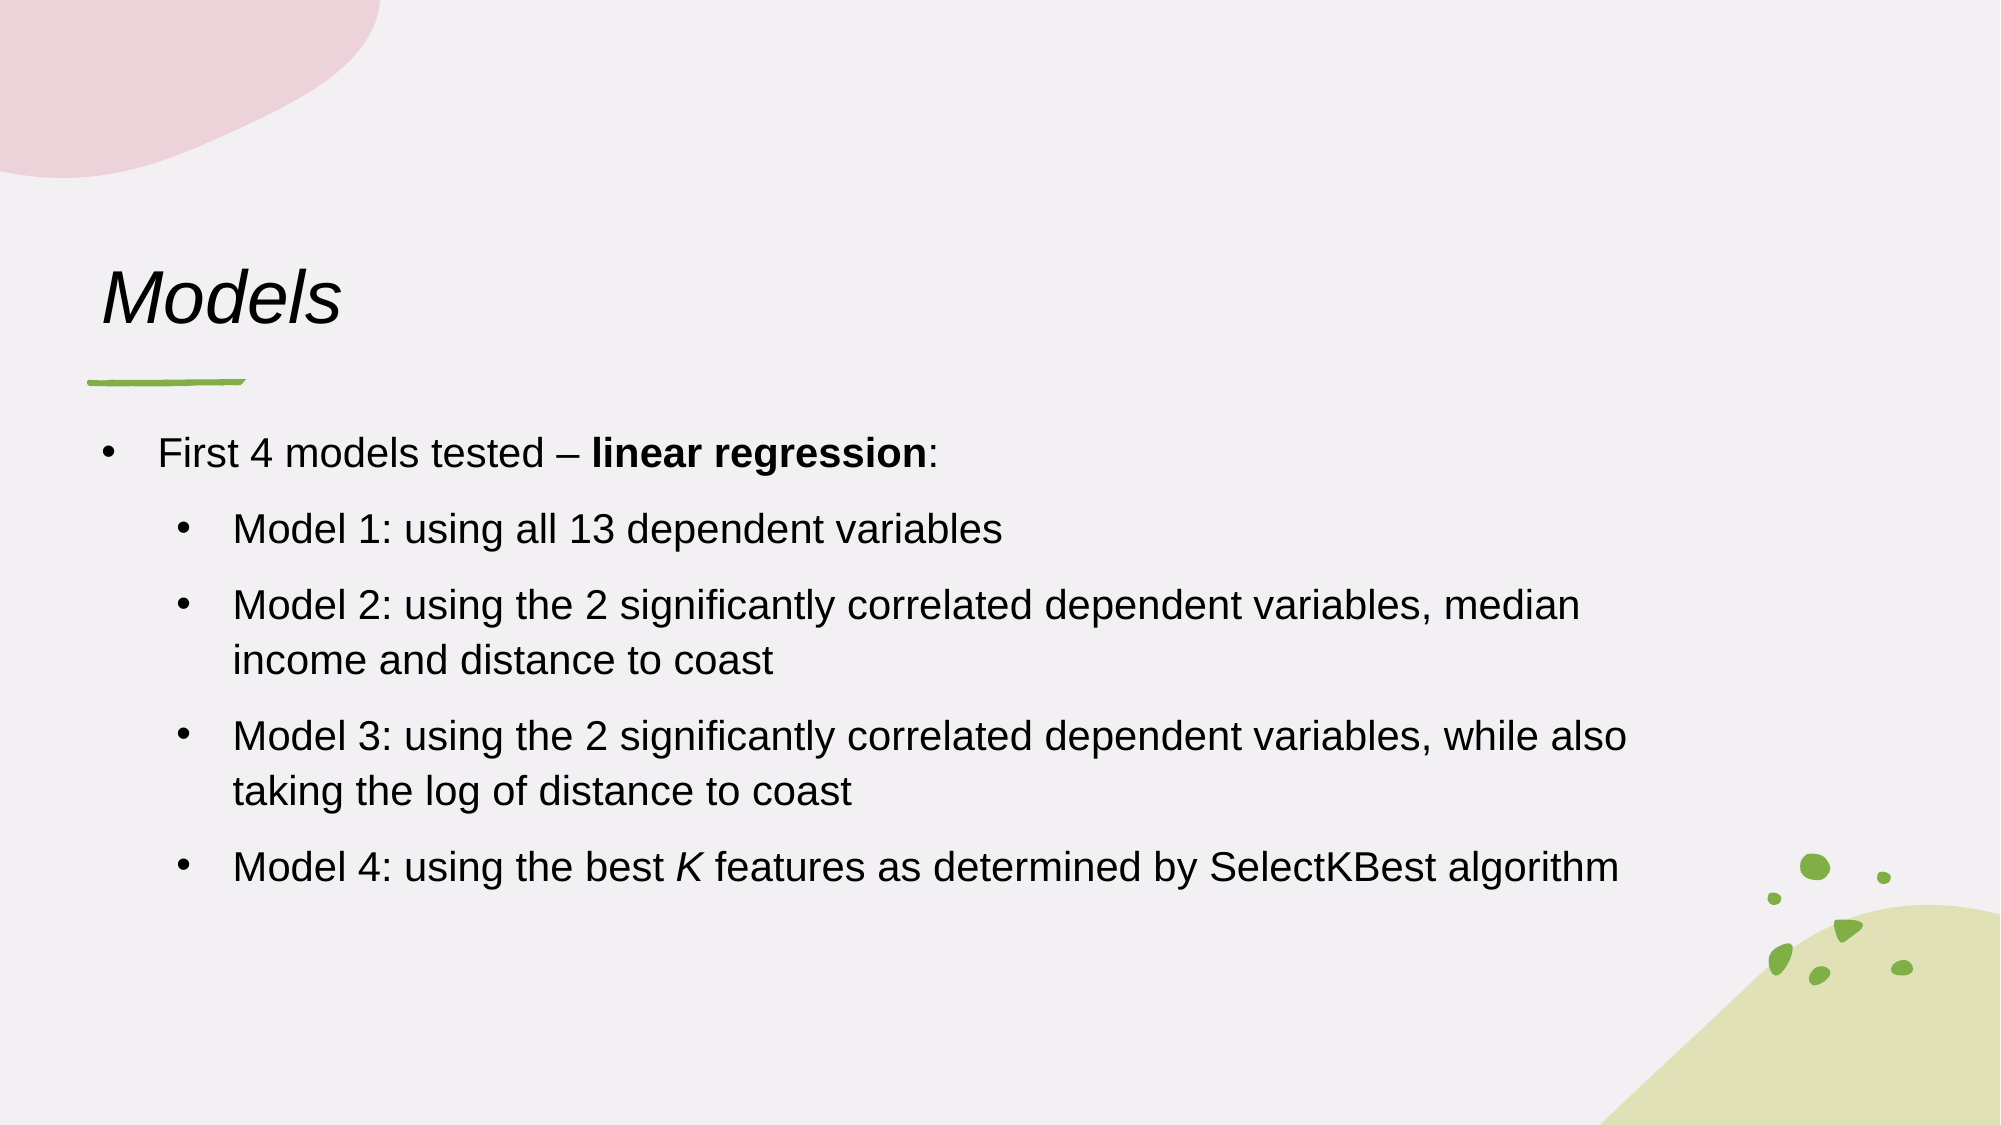

# Models
First 4 models tested – linear regression:
Model 1: using all 13 dependent variables
Model 2: using the 2 significantly correlated dependent variables, median income and distance to coast
Model 3: using the 2 significantly correlated dependent variables, while also taking the log of distance to coast
Model 4: using the best K features as determined by SelectKBest algorithm